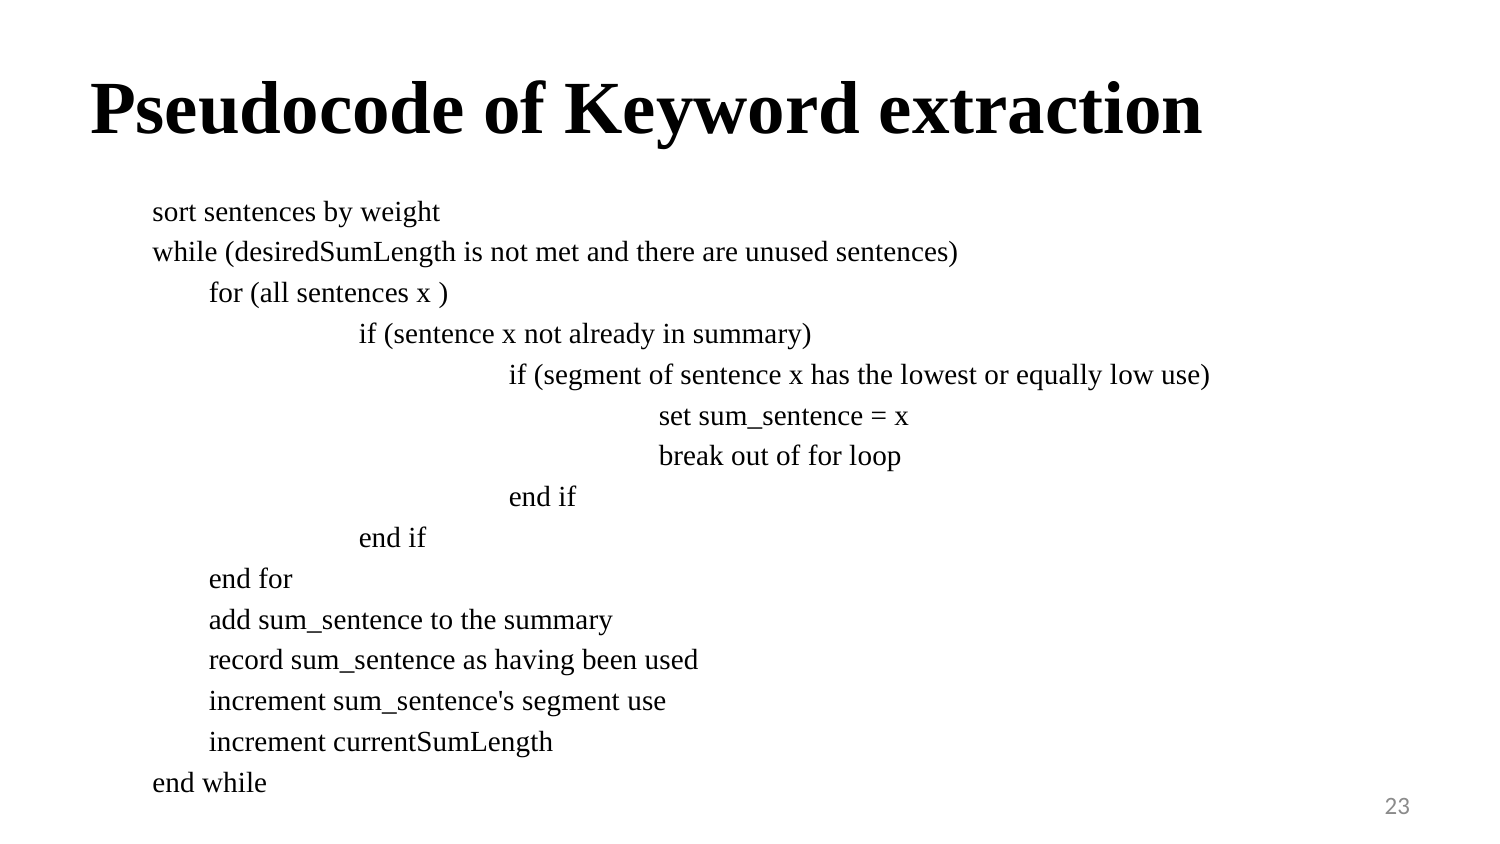

# Pseudocode of Keyword extraction
sort sentences by weight
while (desiredSumLength is not met and there are unused sentences)
	for (all sentences x )
		if (sentence x not already in summary)
			if (segment of sentence x has the lowest or equally low use)
				set sum_sentence = x
				break out of for loop
			end if
		end if
	end for
	add sum_sentence to the summary
	record sum_sentence as having been used
	increment sum_sentence's segment use
	increment currentSumLength
end while

23